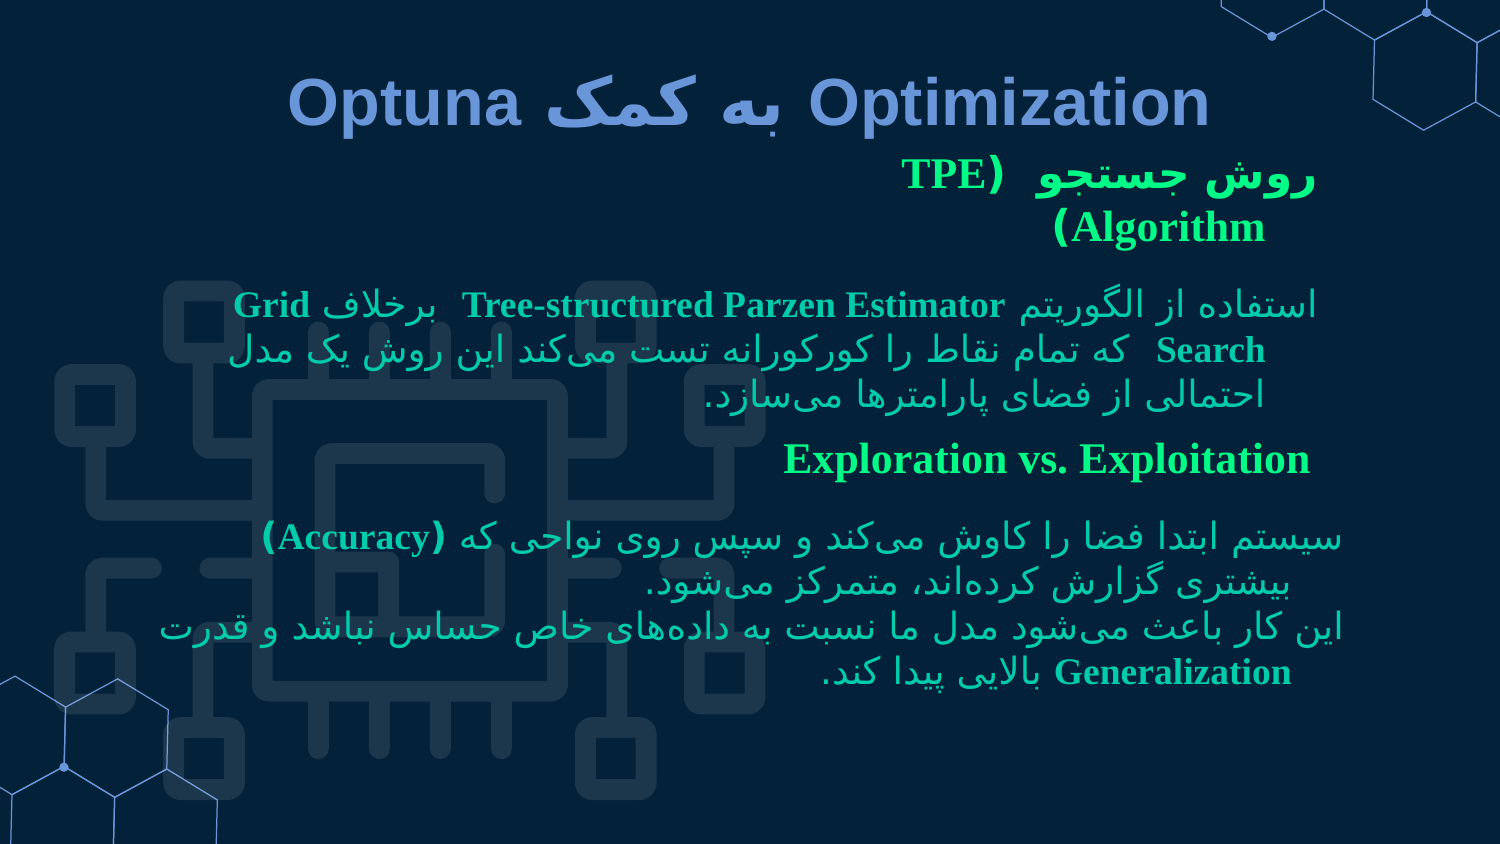

# Optimization به کمک Optuna
روش جستجو  (TPE Algorithm)
استفاده از الگوریتم Tree-structured Parzen Estimator  برخلاف Grid Search  که تمام نقاط را کورکورانه تست می‌کند این روش یک مدل احتمالی از فضای پارامترها می‌سازد.

Exploration vs. Exploitation
سیستم ابتدا فضا را کاوش می‌کند و سپس روی نواحی که (Accuracy) بیشتری گزارش کرده‌اند، متمرکز می‌شود.
این کار باعث می‌شود مدل ما نسبت به داده‌های خاص حساس نباشد و قدرت Generalization بالایی پیدا کند.